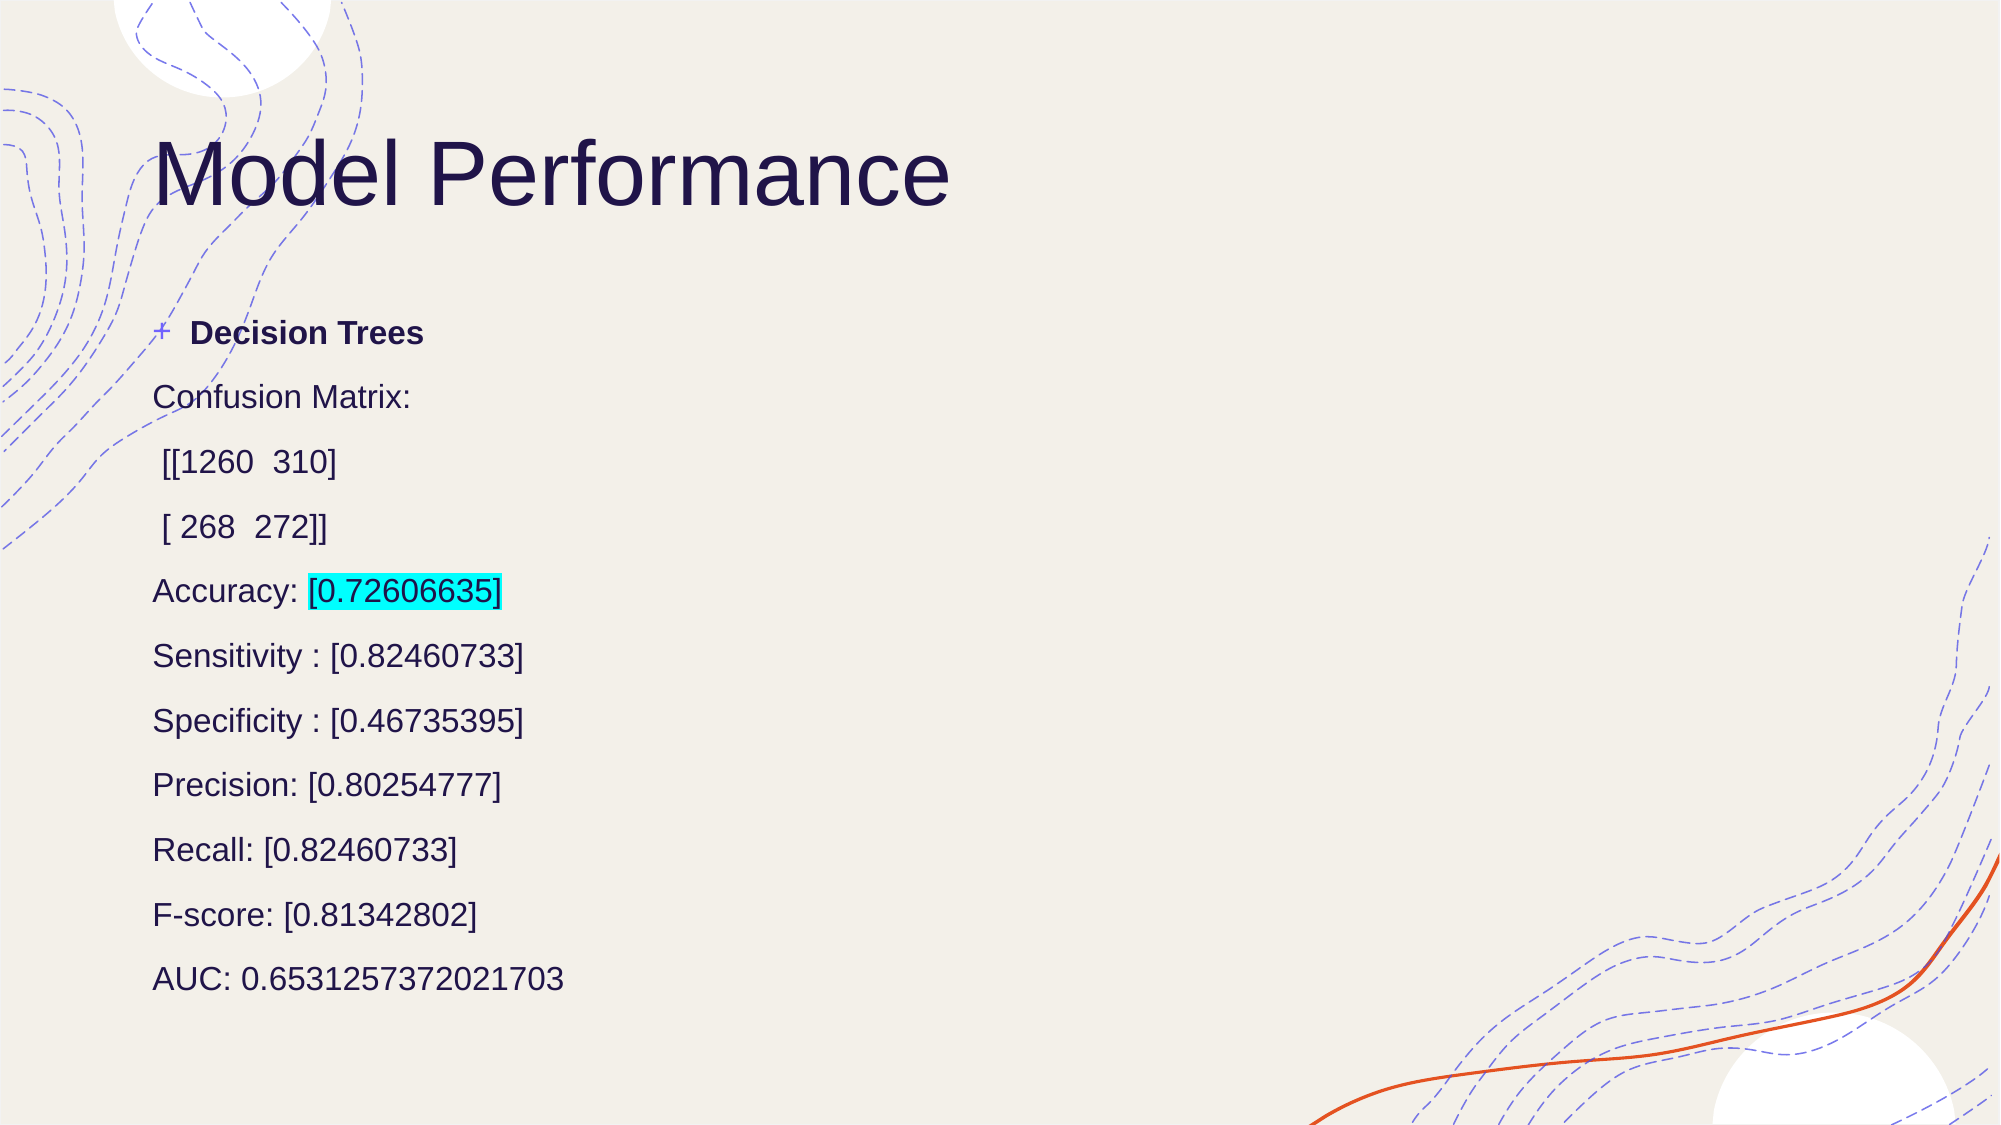

# Model Performance
Decision Trees
Confusion Matrix:
 [[1260  310]
 [ 268  272]]
Accuracy: [0.72606635]
Sensitivity : [0.82460733]
Specificity : [0.46735395]
Precision: [0.80254777]
Recall: [0.82460733]
F-score: [0.81342802]
AUC: 0.6531257372021703